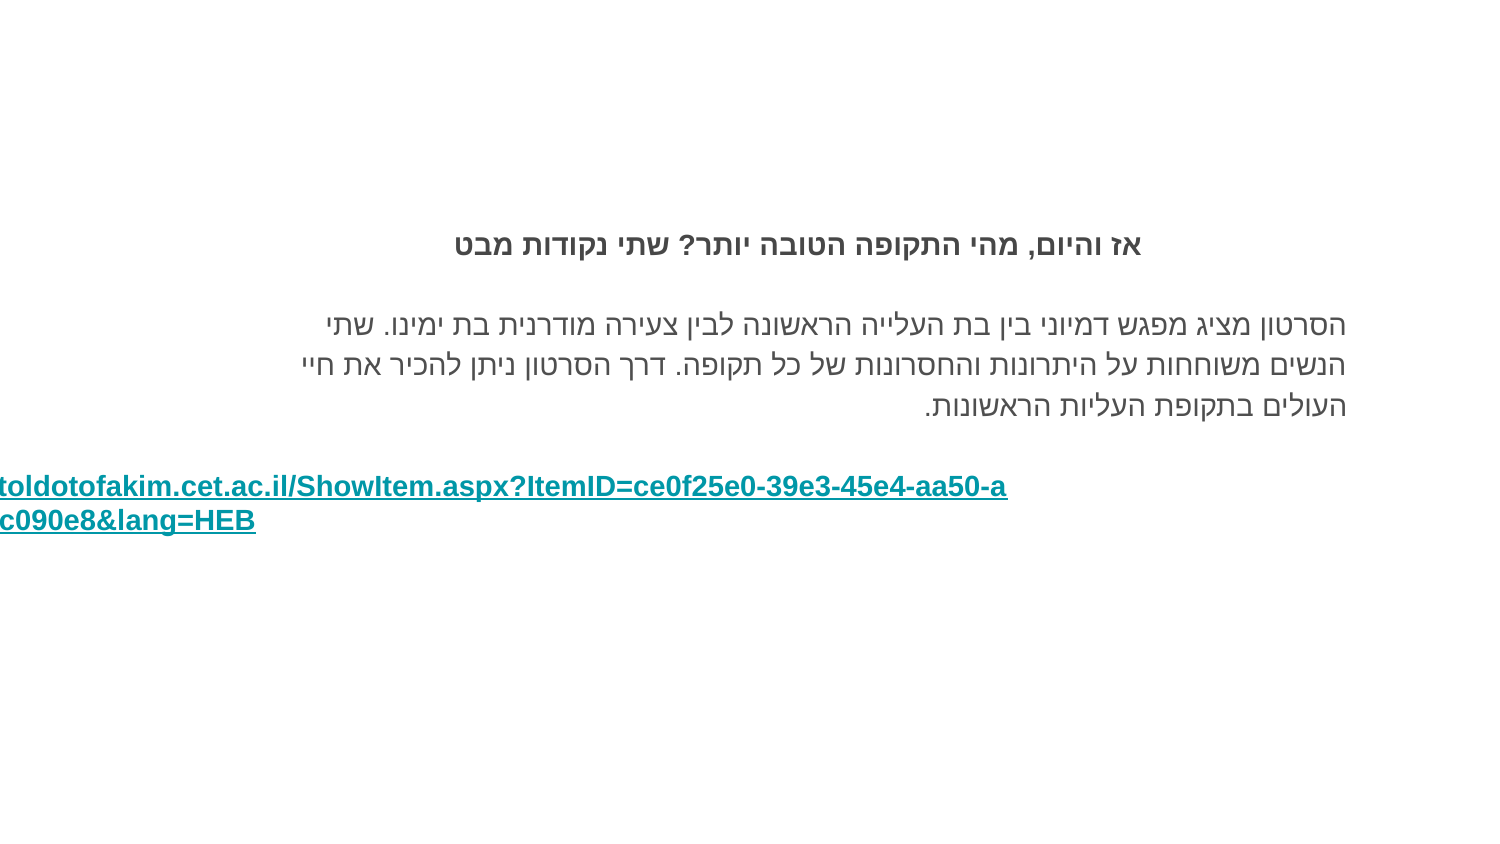

אז והיום, מהי התקופה הטובה יותר? שתי נקודות מבט

הסרטון מציג מפגש דמיוני בין בת העלייה הראשונה לבין צעירה מודרנית בת ימינו. שתי הנשים משוחחות על היתרונות והחסרונות של כל תקופה. דרך הסרטון ניתן להכיר את חיי העולים בתקופת העליות הראשונות.

http://toldotofakim.cet.ac.il/ShowItem.aspx?ItemID=ce0f25e0-39e3-45e4-aa50-a9e3b9c090e8&lang=HEB